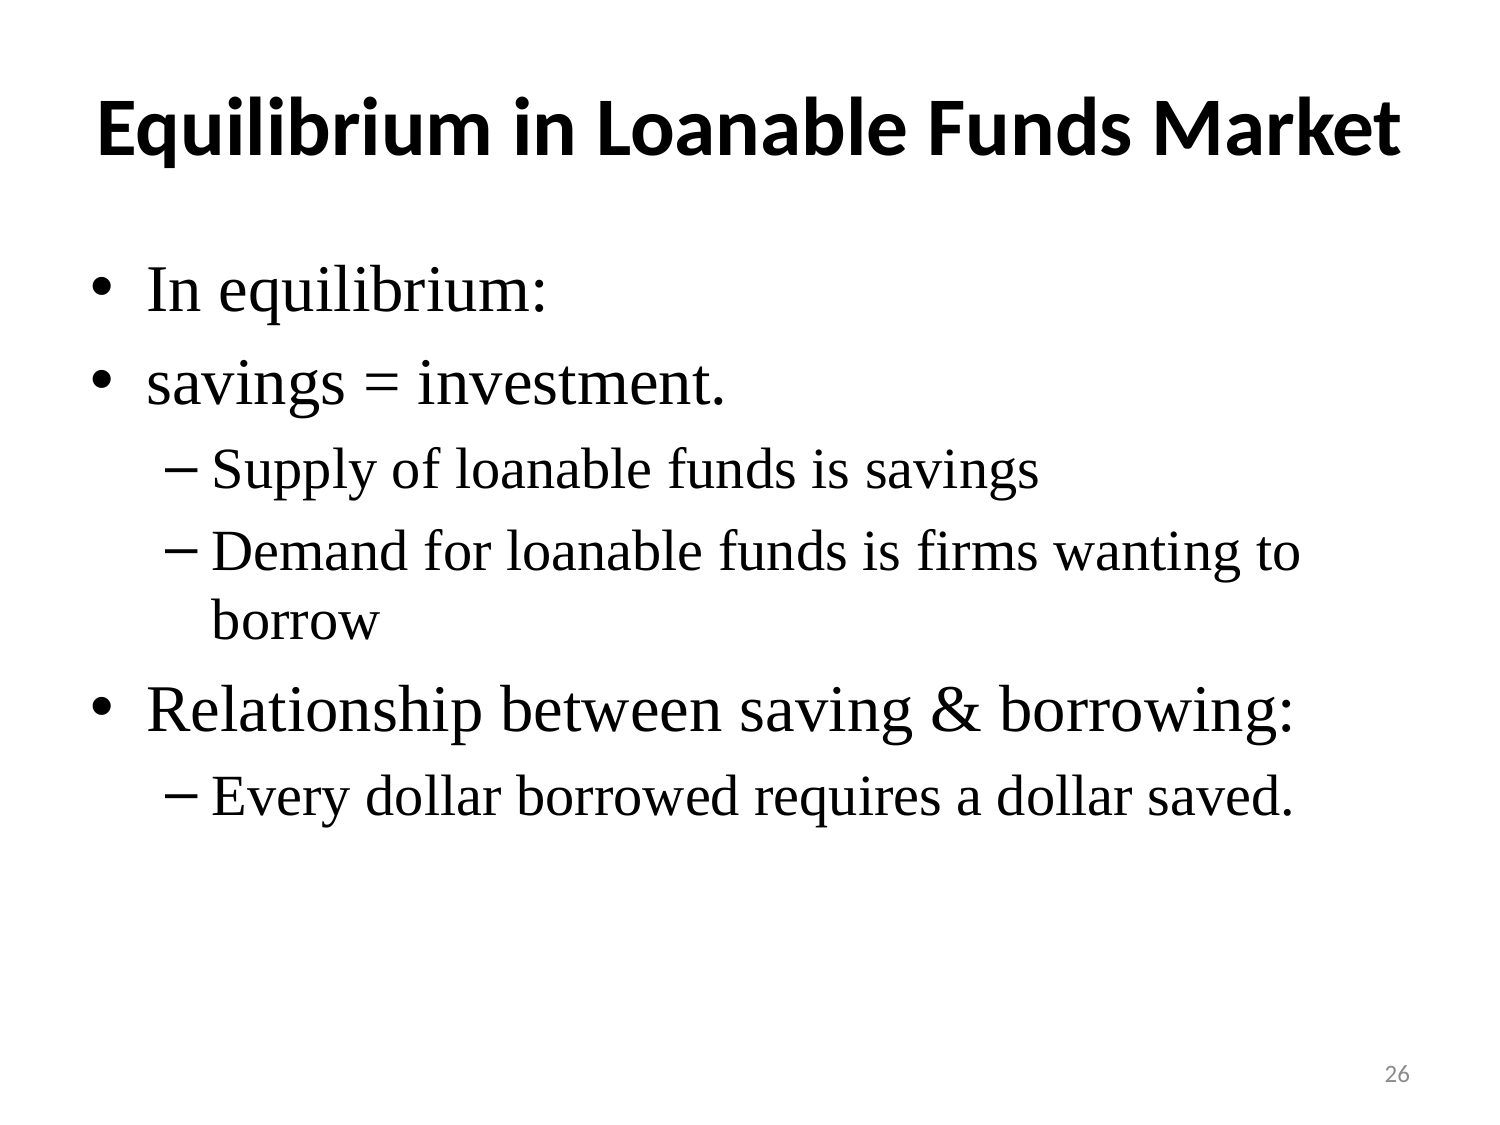

# Equilibrium in Loanable Funds Market
In equilibrium:
savings = investment.
Supply of loanable funds is savings
Demand for loanable funds is firms wanting to borrow
Relationship between saving & borrowing:
Every dollar borrowed requires a dollar saved.

26